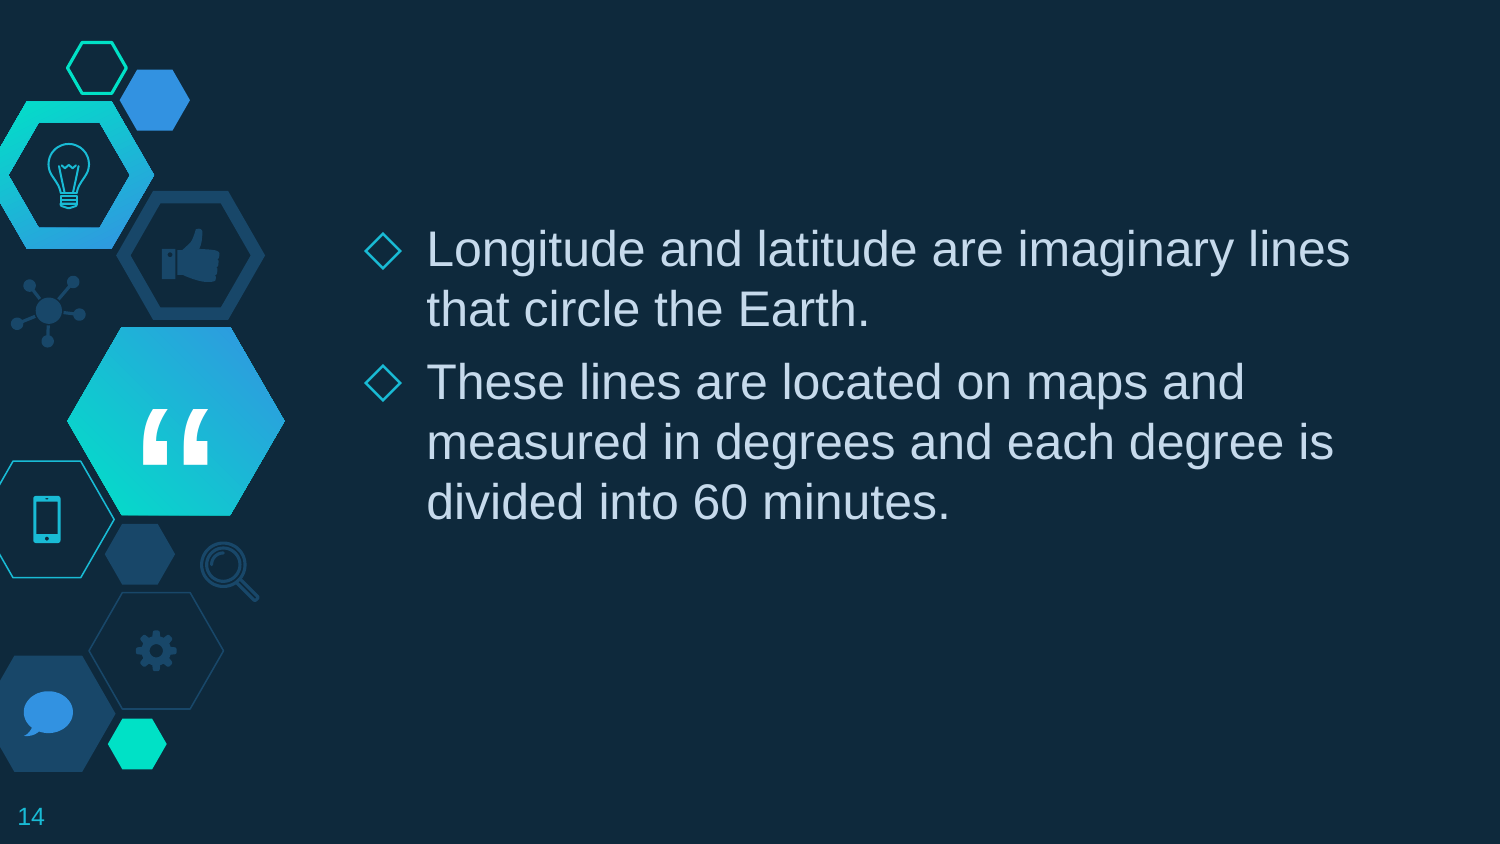

Longitude and latitude are imaginary lines that circle the Earth.
These lines are located on maps and measured in degrees and each degree is divided into 60 minutes.

14